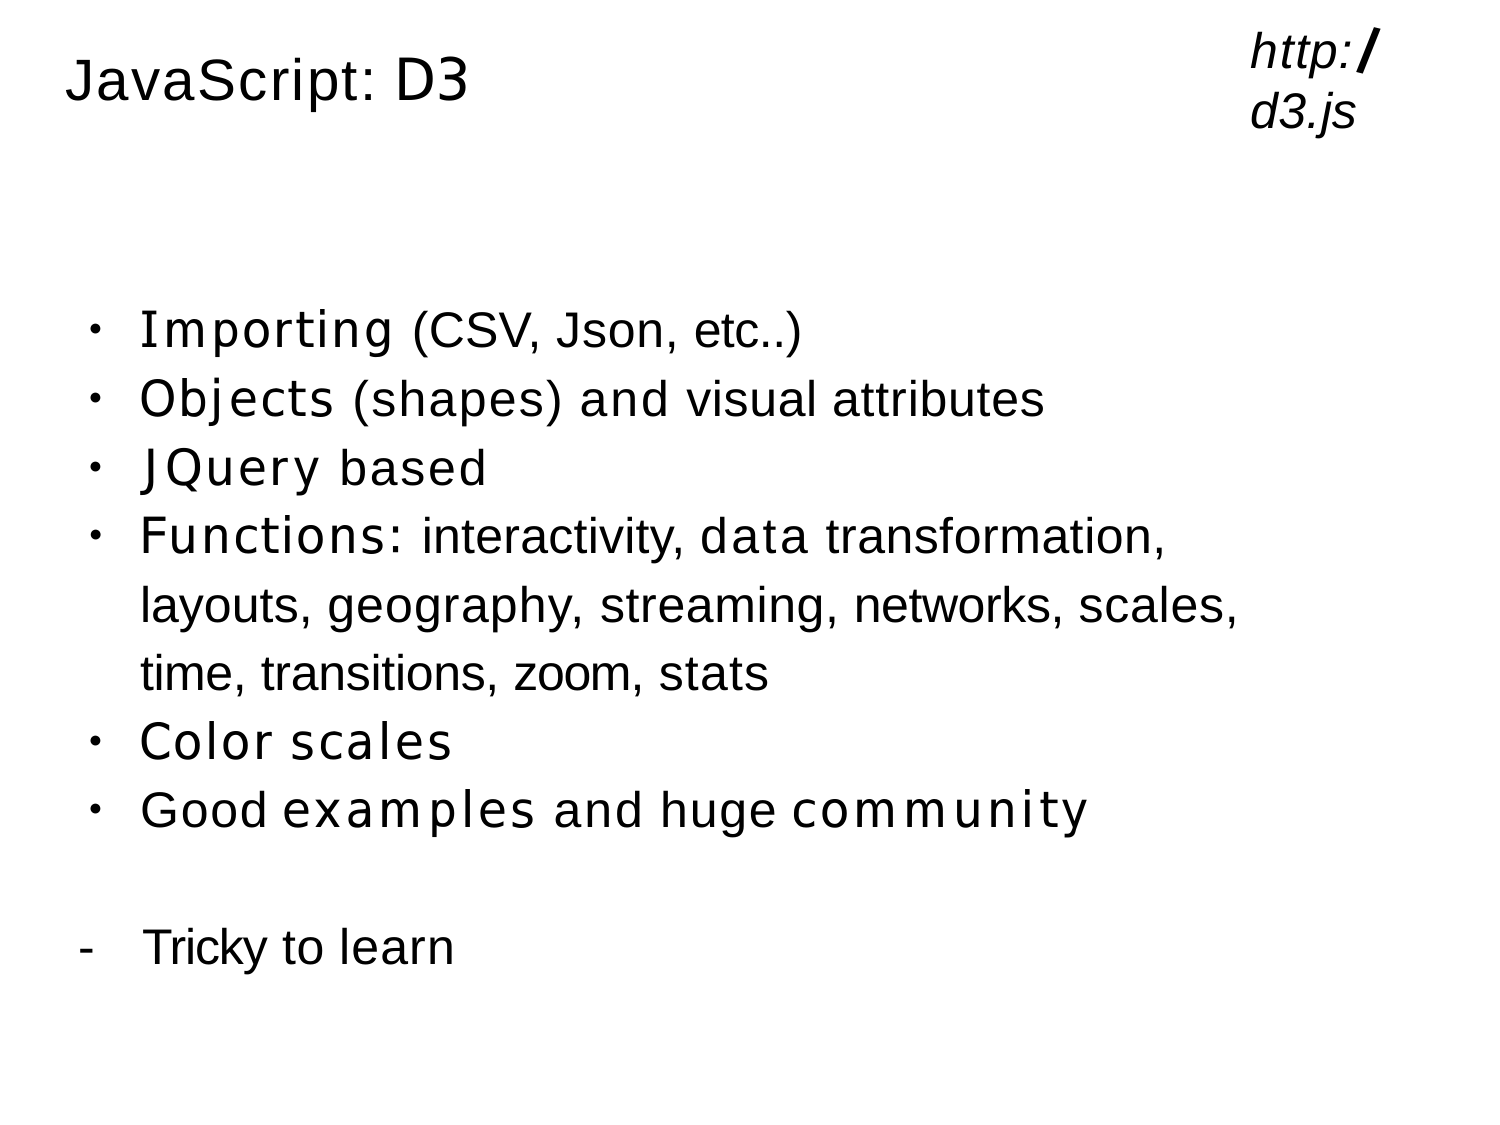

# http:/ d3.js
JavaScript: D3
Importing (CSV, Json, etc..)
Objects (shapes) and visual attributes
JQuery based
Functions: interactivity, data transformation,  layouts, geography, streaming, networks, scales,  time, transitions, zoom, stats
Color scales
Good examples and huge community

-	Tricky to learn